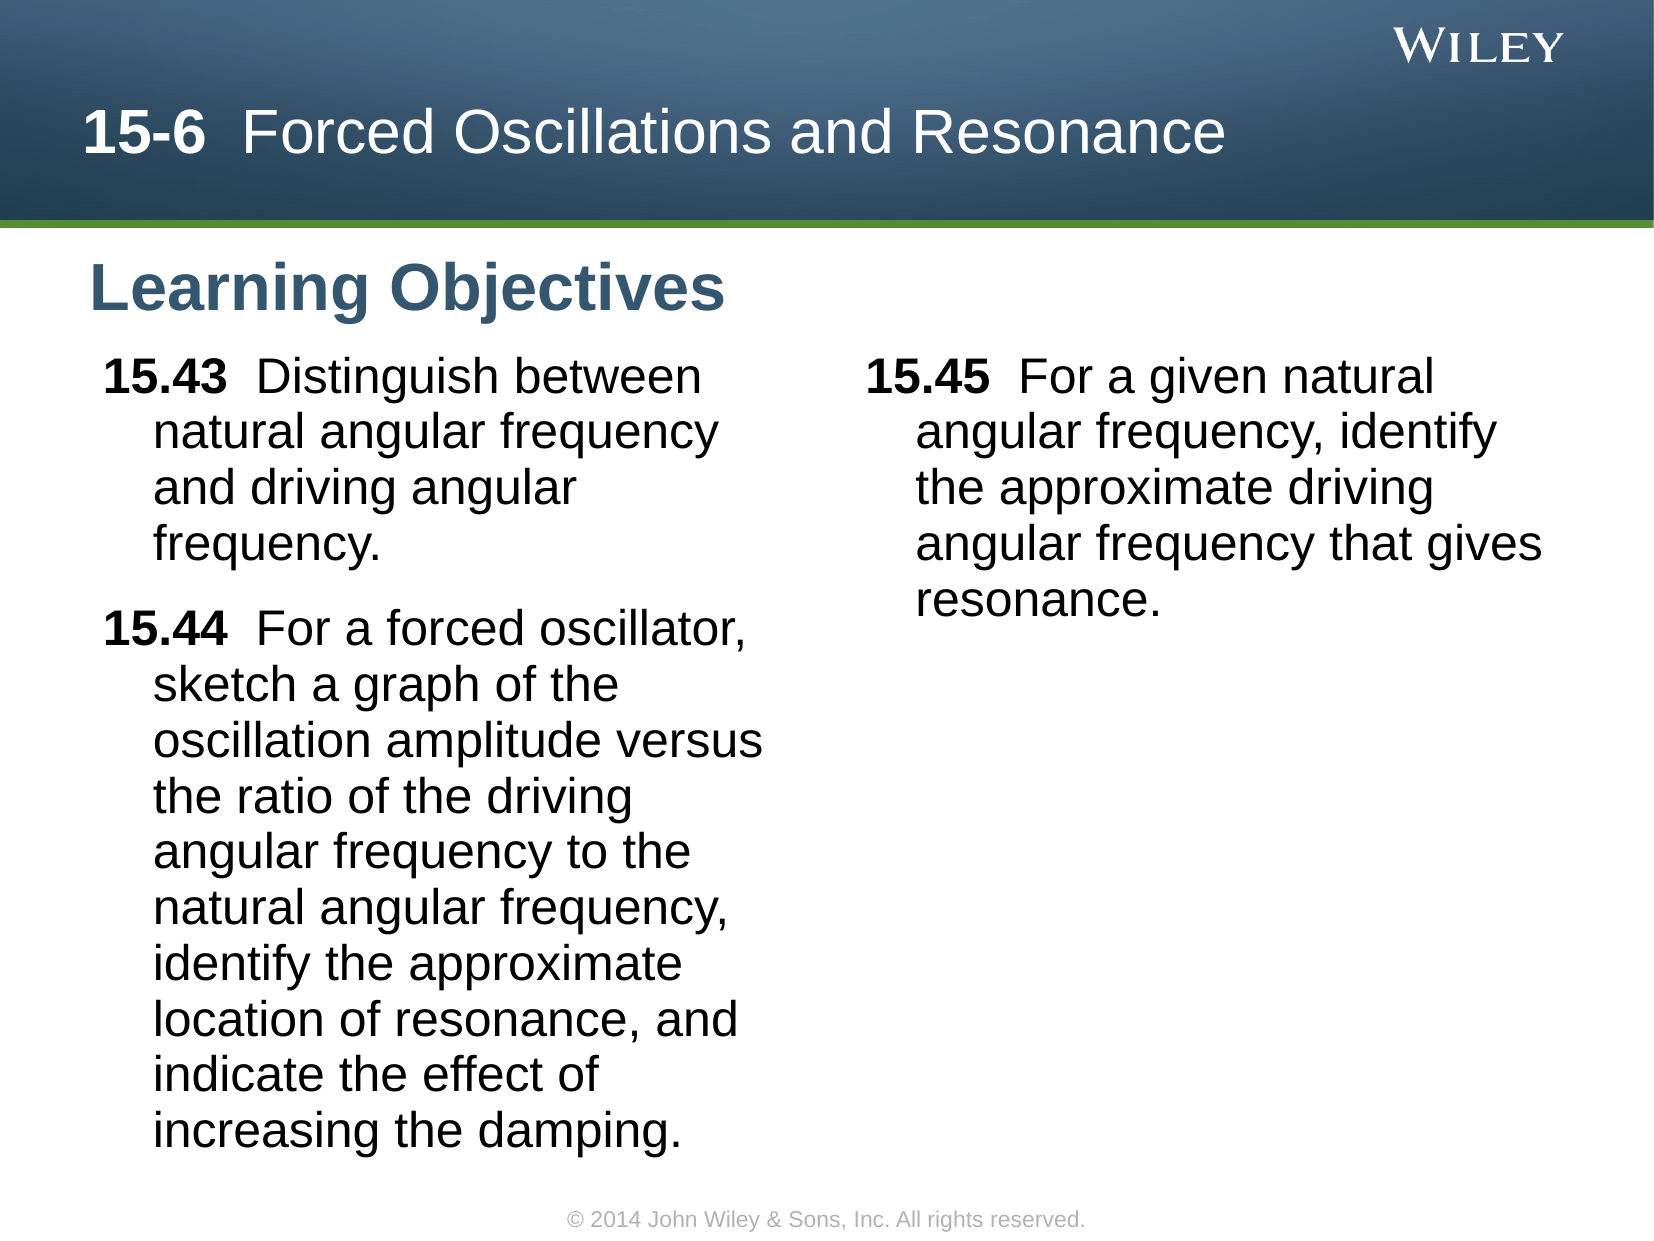

15-6  Forced Oscillations and Resonance
Learning Objectives
15.43  Distinguish between natural angular frequency and driving angular frequency.
15.44  For a forced oscillator, sketch a graph of the oscillation amplitude versus the ratio of the driving angular frequency to the natural angular frequency, identify the approximate location of resonance, and indicate the effect of increasing the damping.
15.45  For a given natural angular frequency, identify the approximate driving angular frequency that gives resonance.
© 2014 John Wiley & Sons, Inc. All rights reserved.